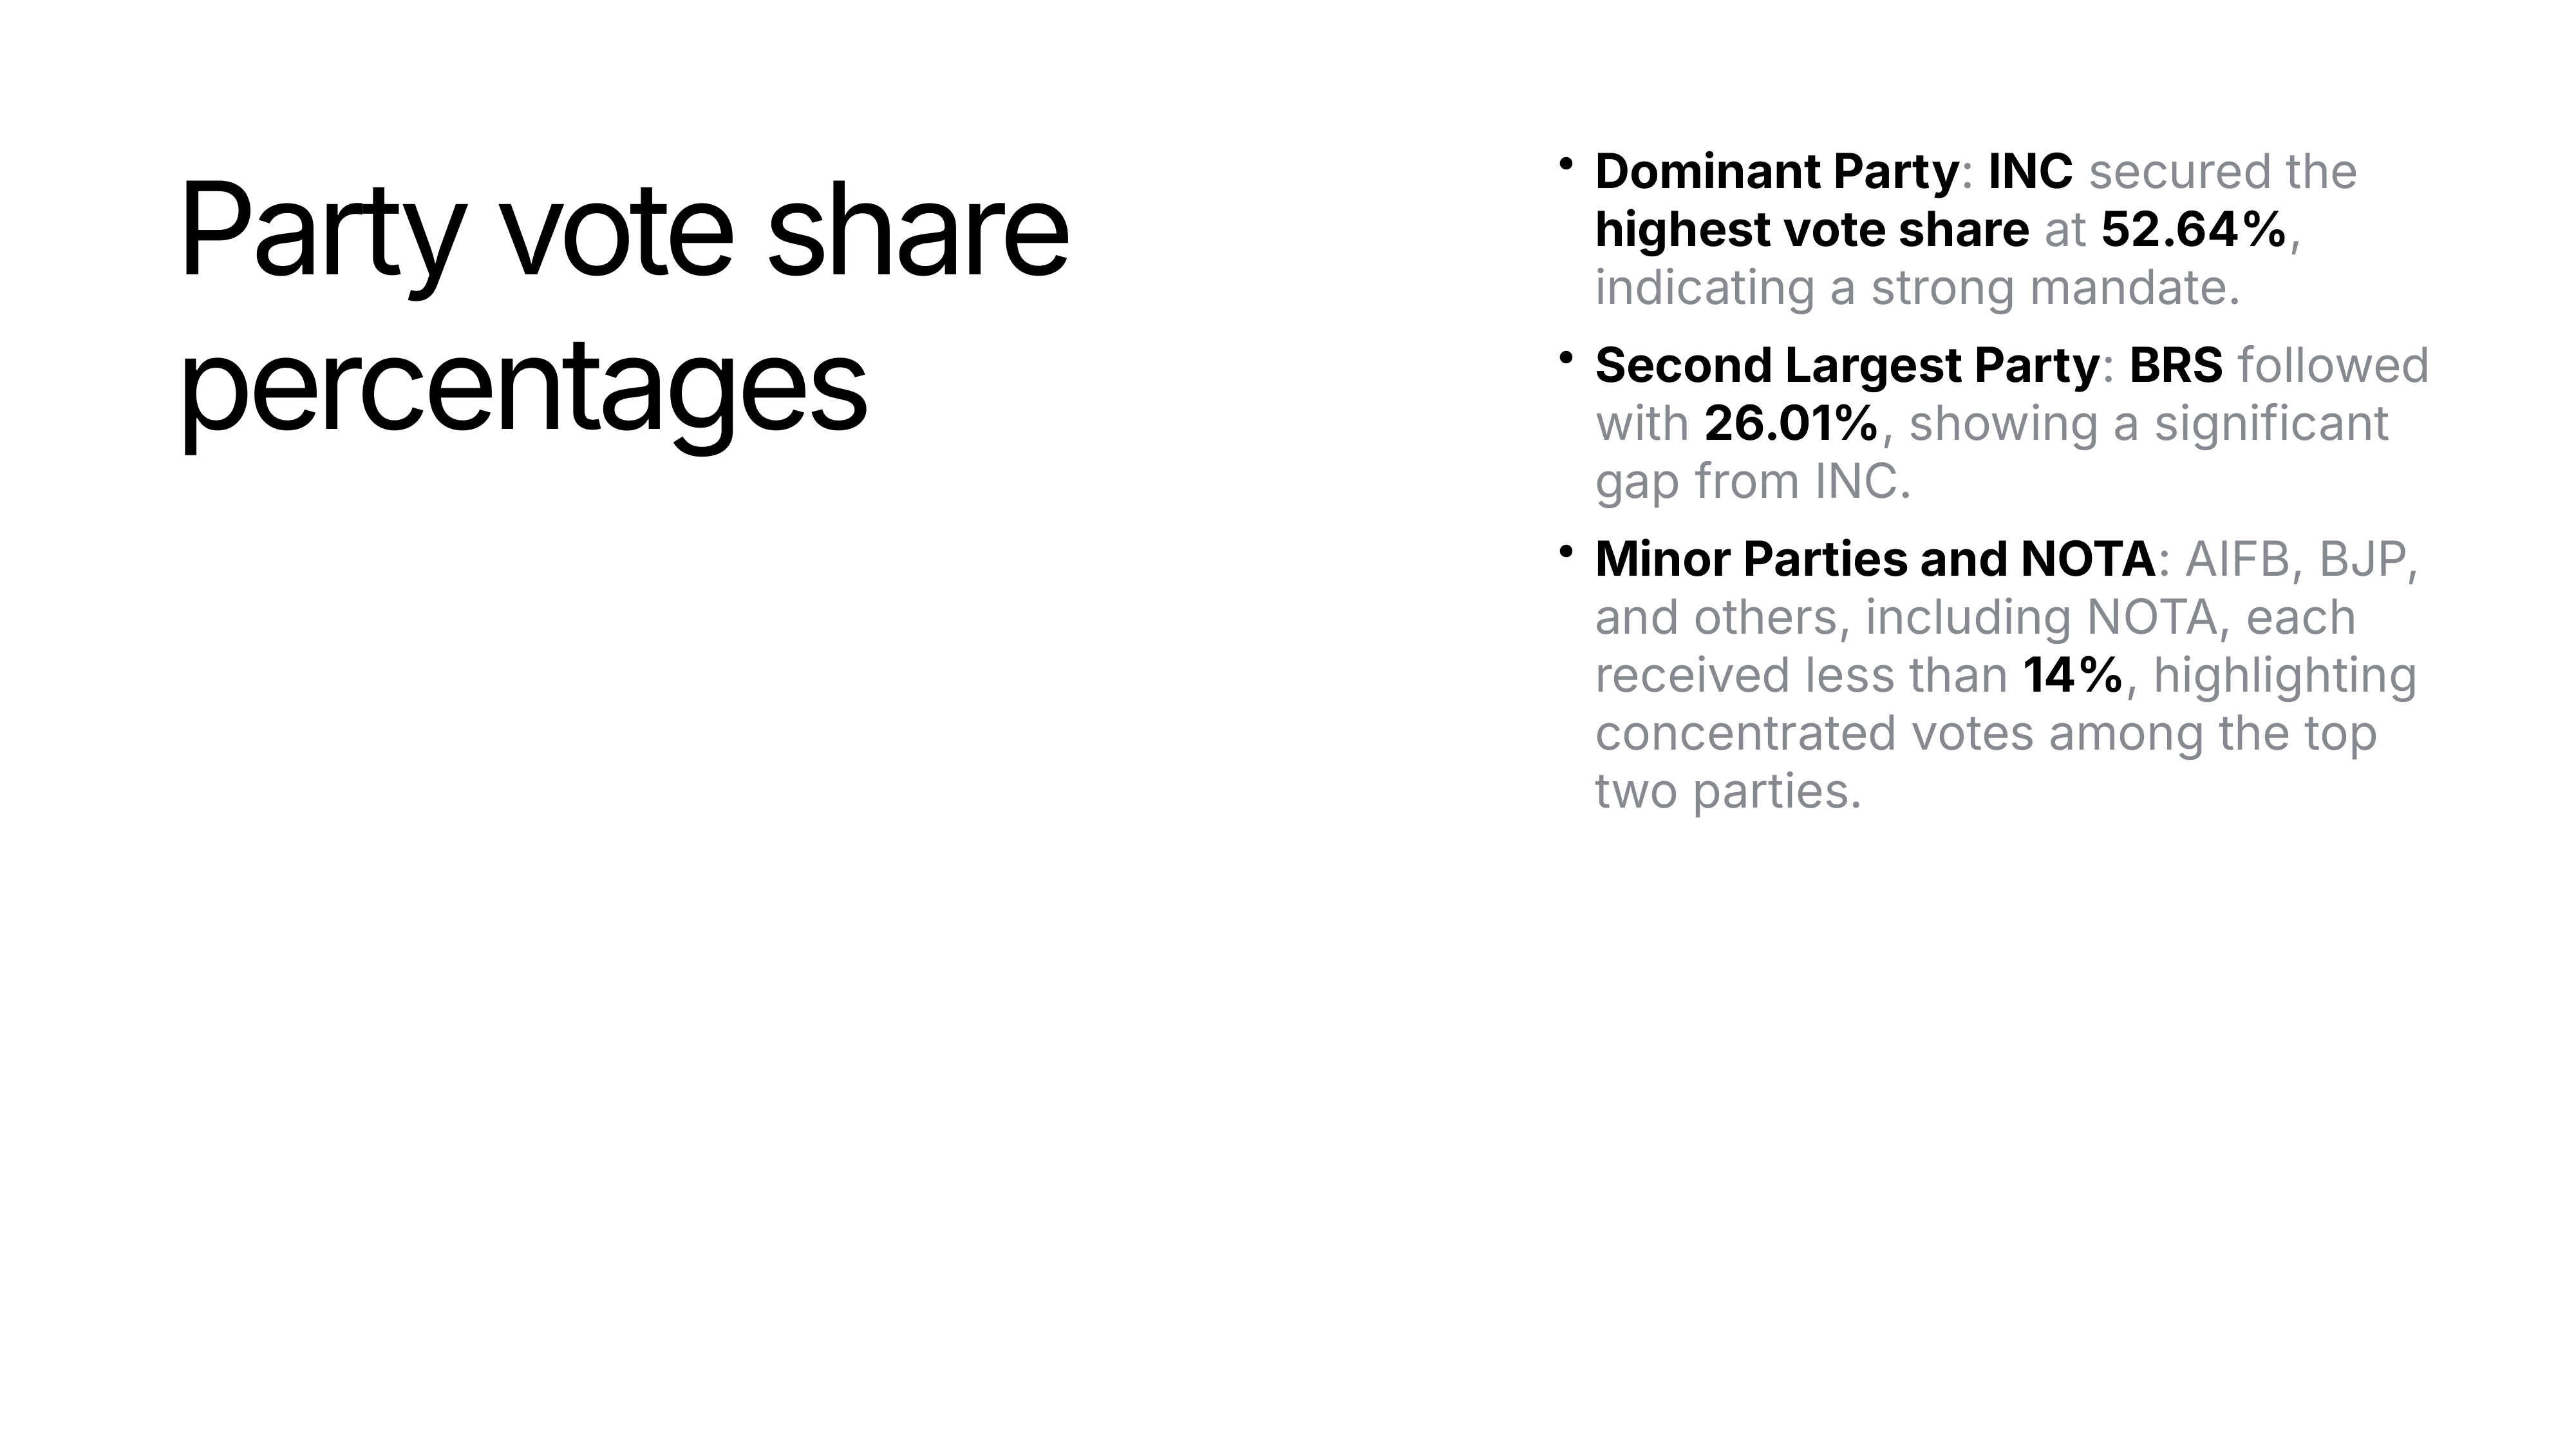

Dominant Party: INC secured the highest vote share at 52.64%, indicating a strong mandate.
Second Largest Party: BRS followed with 26.01%, showing a significant gap from INC.
Minor Parties and NOTA: AIFB, BJP, and others, including NOTA, each received less than 14%, highlighting concentrated votes among the top two parties.
Party vote share percentages